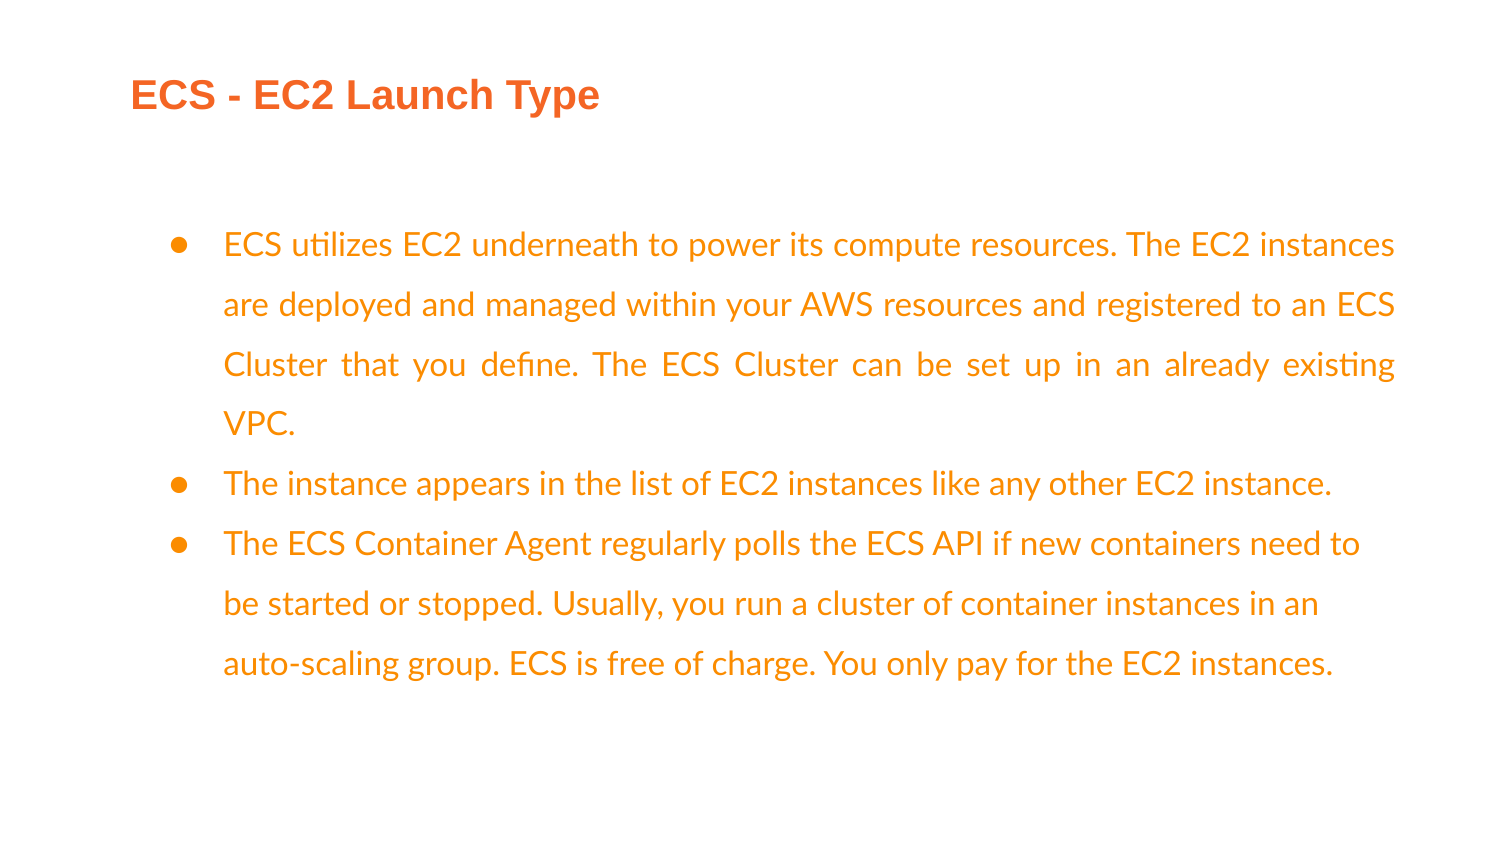

ECS - EC2 Launch Type
ECS utilizes EC2 underneath to power its compute resources. The EC2 instances are deployed and managed within your AWS resources and registered to an ECS Cluster that you define. The ECS Cluster can be set up in an already existing VPC.
The instance appears in the list of EC2 instances like any other EC2 instance.
The ECS Container Agent regularly polls the ECS API if new containers need to be started or stopped. Usually, you run a cluster of container instances in an auto-scaling group. ECS is free of charge. You only pay for the EC2 instances.